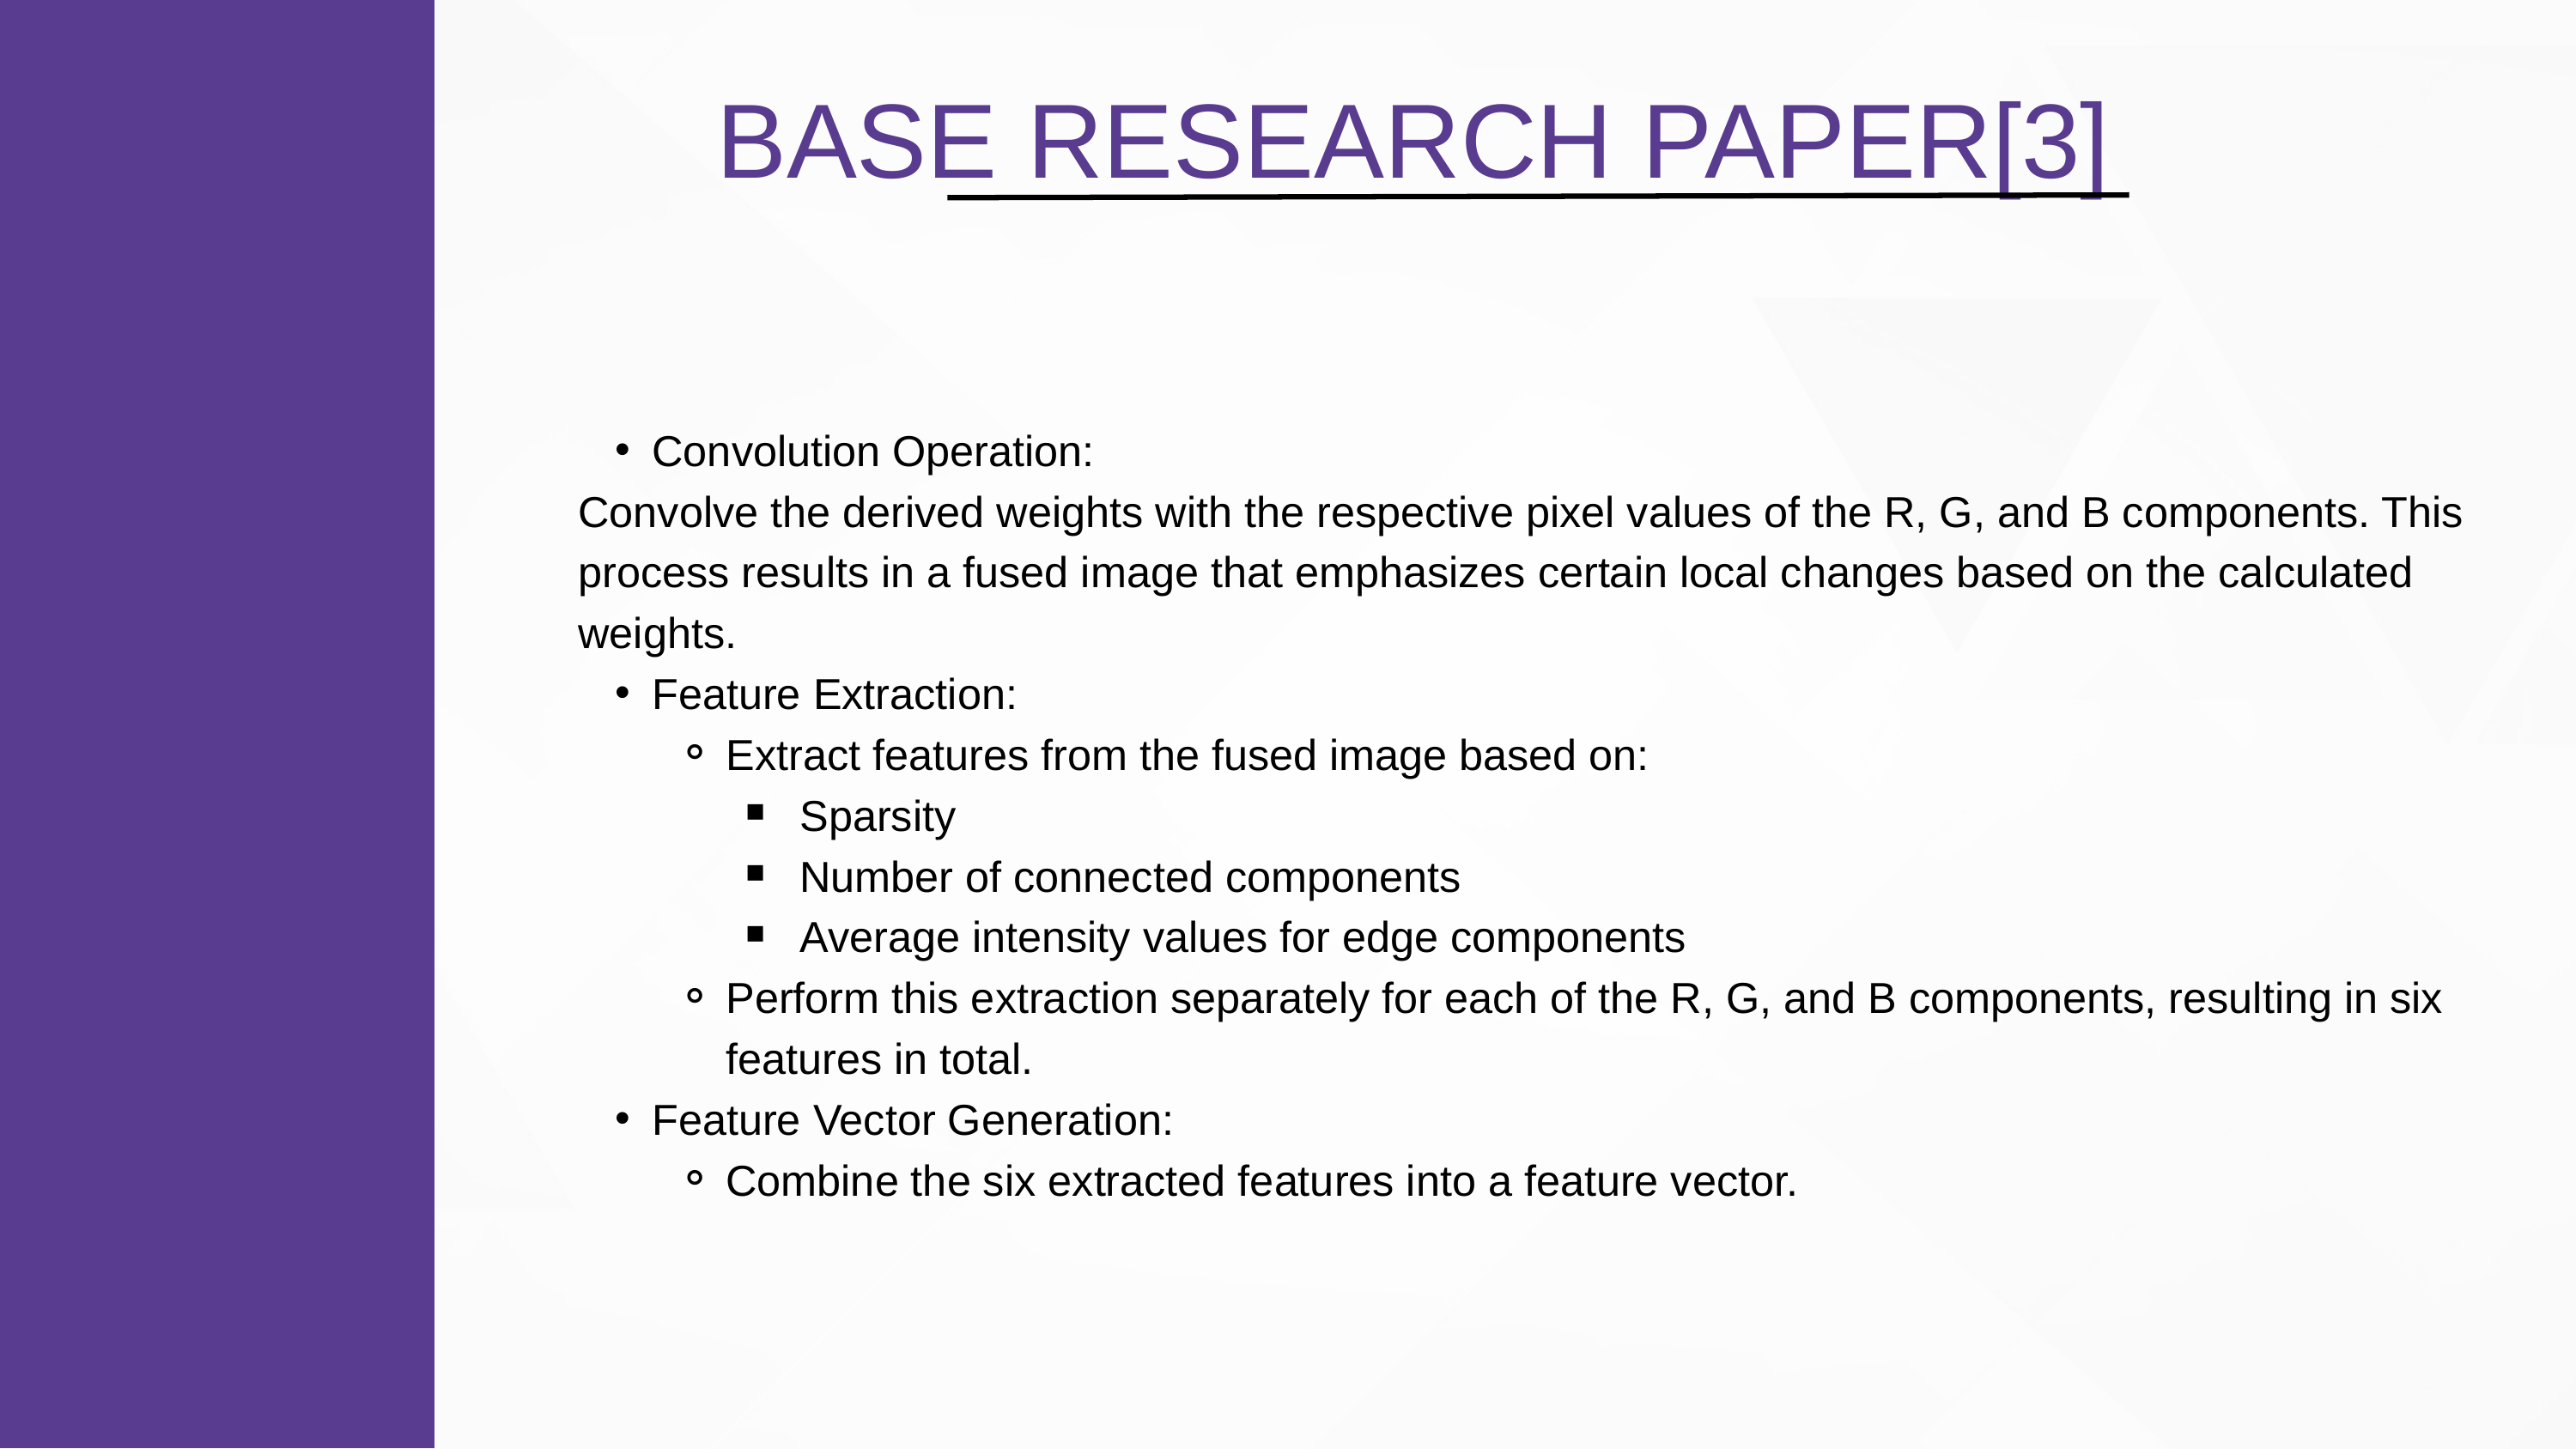

BASE RESEARCH PAPER[3]

Convolution Operation:
Convolve the derived weights with the respective pixel values of the R, G, and B components. This process results in a fused image that emphasizes certain local changes based on the calculated weights.
Feature Extraction:
Extract features from the fused image based on:
Sparsity
Number of connected components
Average intensity values for edge components
Perform this extraction separately for each of the R, G, and B components, resulting in six features in total.
Feature Vector Generation:
Combine the six extracted features into a feature vector.